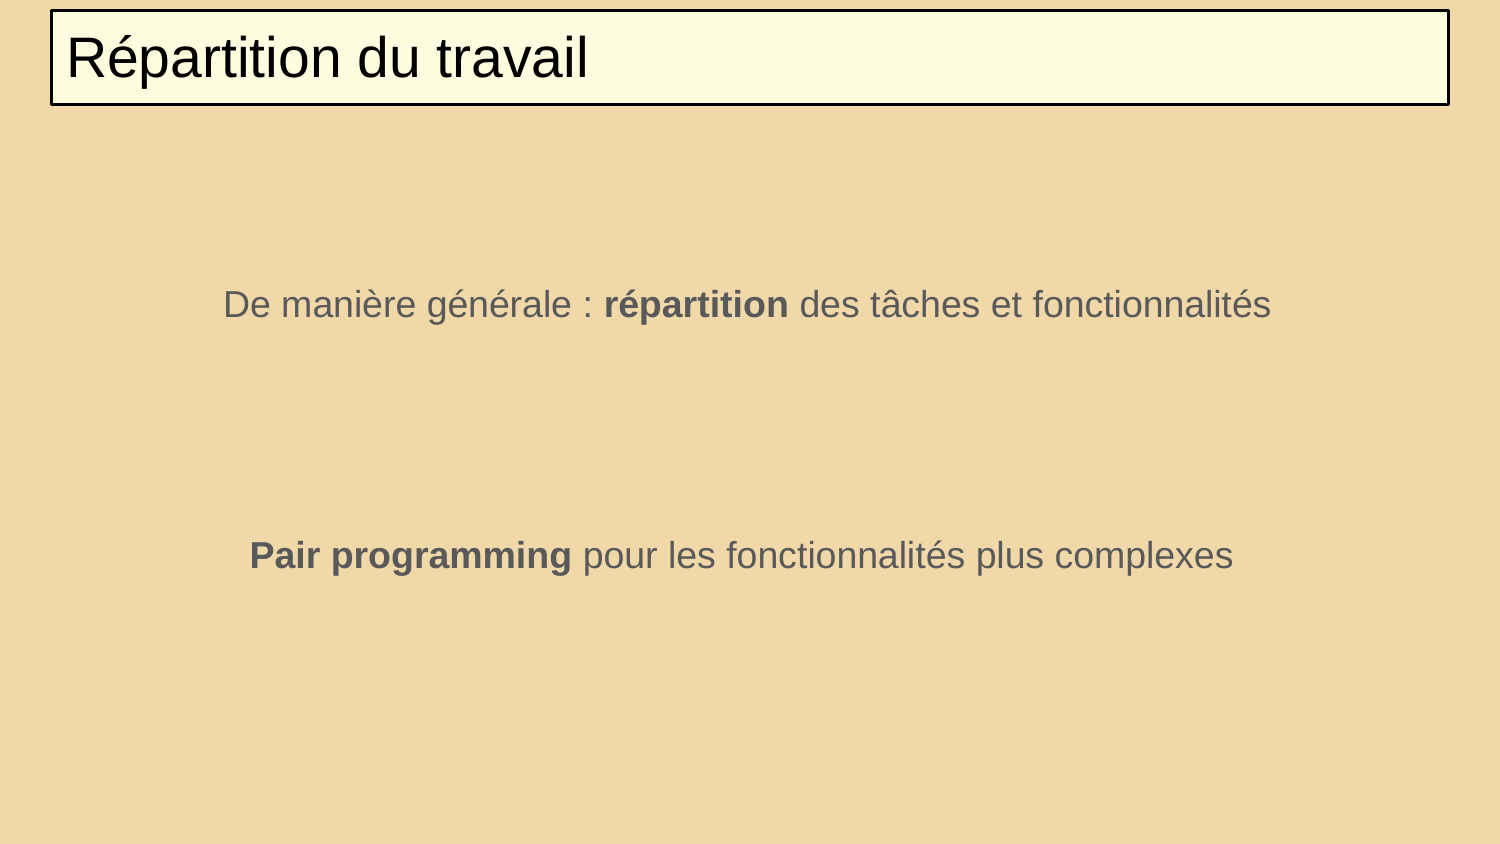

# Répartition du travail
De manière générale : répartition des tâches et fonctionnalités
Pair programming pour les fonctionnalités plus complexes